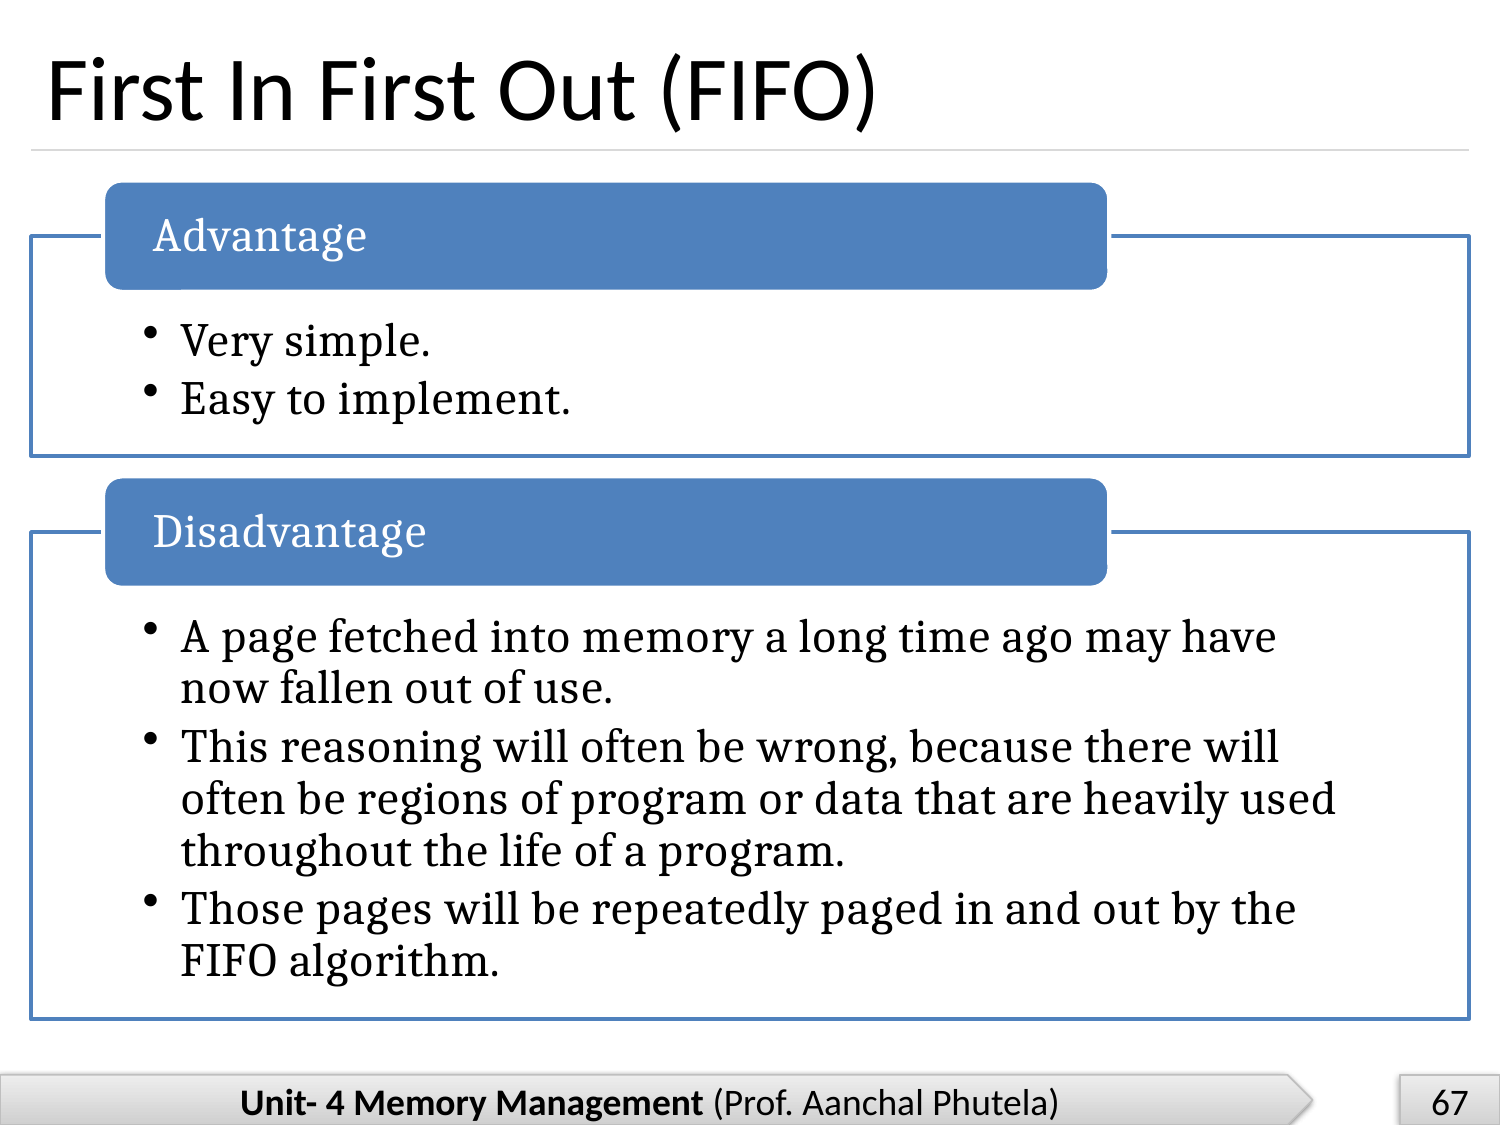

# First In First Out (FIFO)
Very simple.
Easy to implement.
Advantage
A page fetched into memory a long time ago may have now fallen out of use.
This reasoning will often be wrong, because there will often be regions of program or data that are heavily used throughout the life of a program.
Those pages will be repeatedly paged in and out by the FIFO algorithm.
Disadvantage